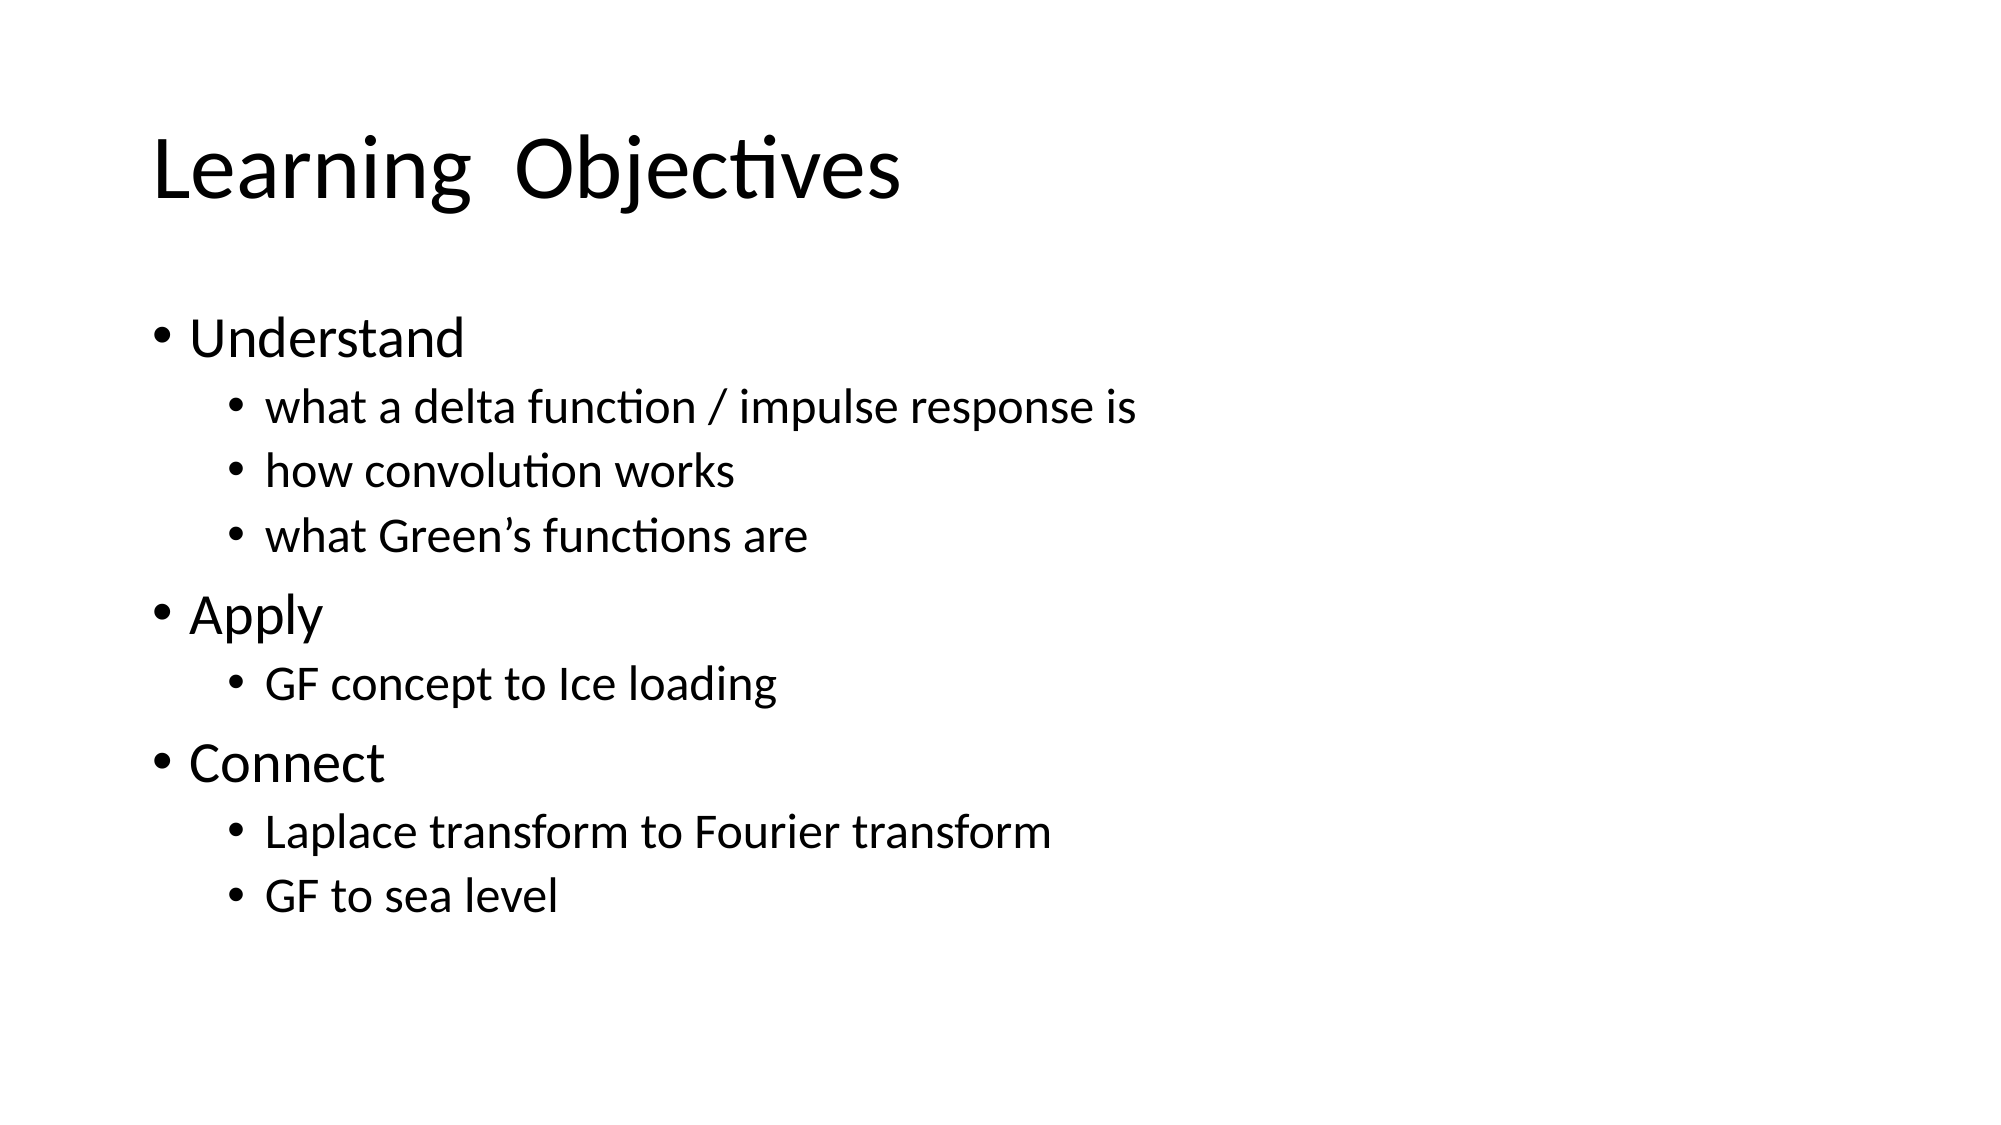

# Learning  Objectives
Understand
what a delta function / impulse response is
how convolution works
what Green’s functions are
Apply
GF concept to Ice loading
Connect
Laplace transform to Fourier transform
GF to sea level